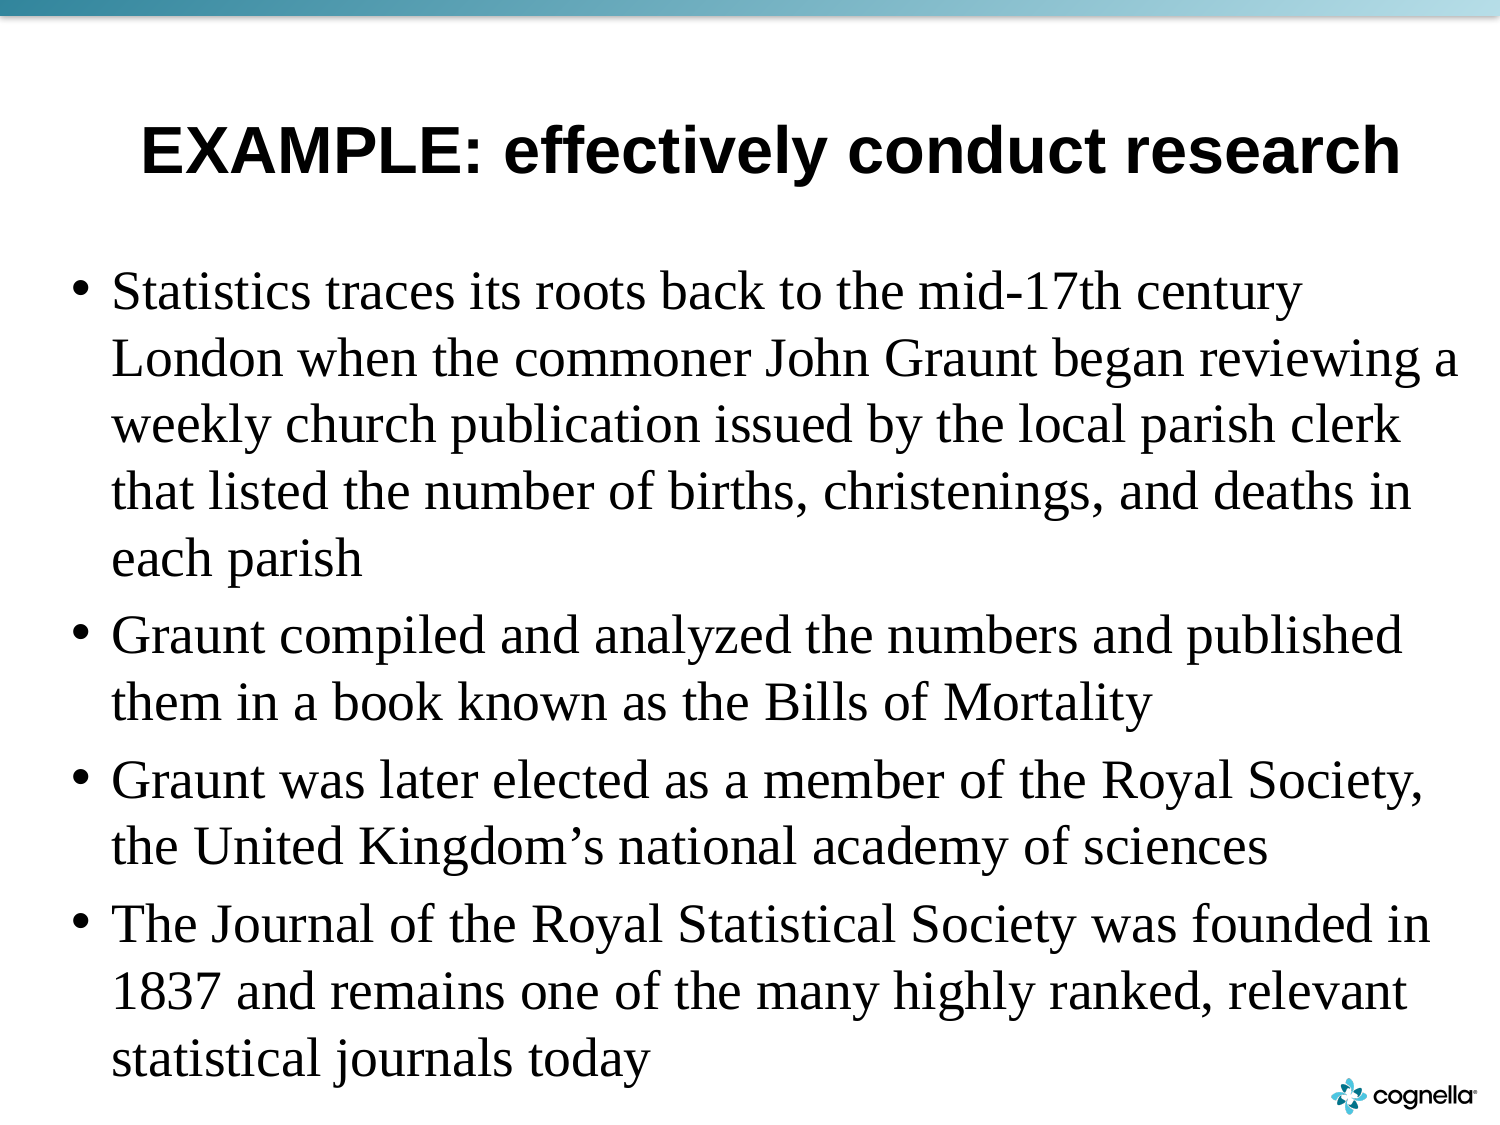

# EXAMPLE: effectively conduct research
Statistics traces its roots back to the mid-17th century London when the commoner John Graunt began reviewing a weekly church publication issued by the local parish clerk that listed the number of births, christenings, and deaths in each parish
Graunt compiled and analyzed the numbers and published them in a book known as the Bills of Mortality
Graunt was later elected as a member of the Royal Society, the United Kingdom’s national academy of sciences
The Journal of the Royal Statistical Society was founded in 1837 and remains one of the many highly ranked, relevant statistical journals today